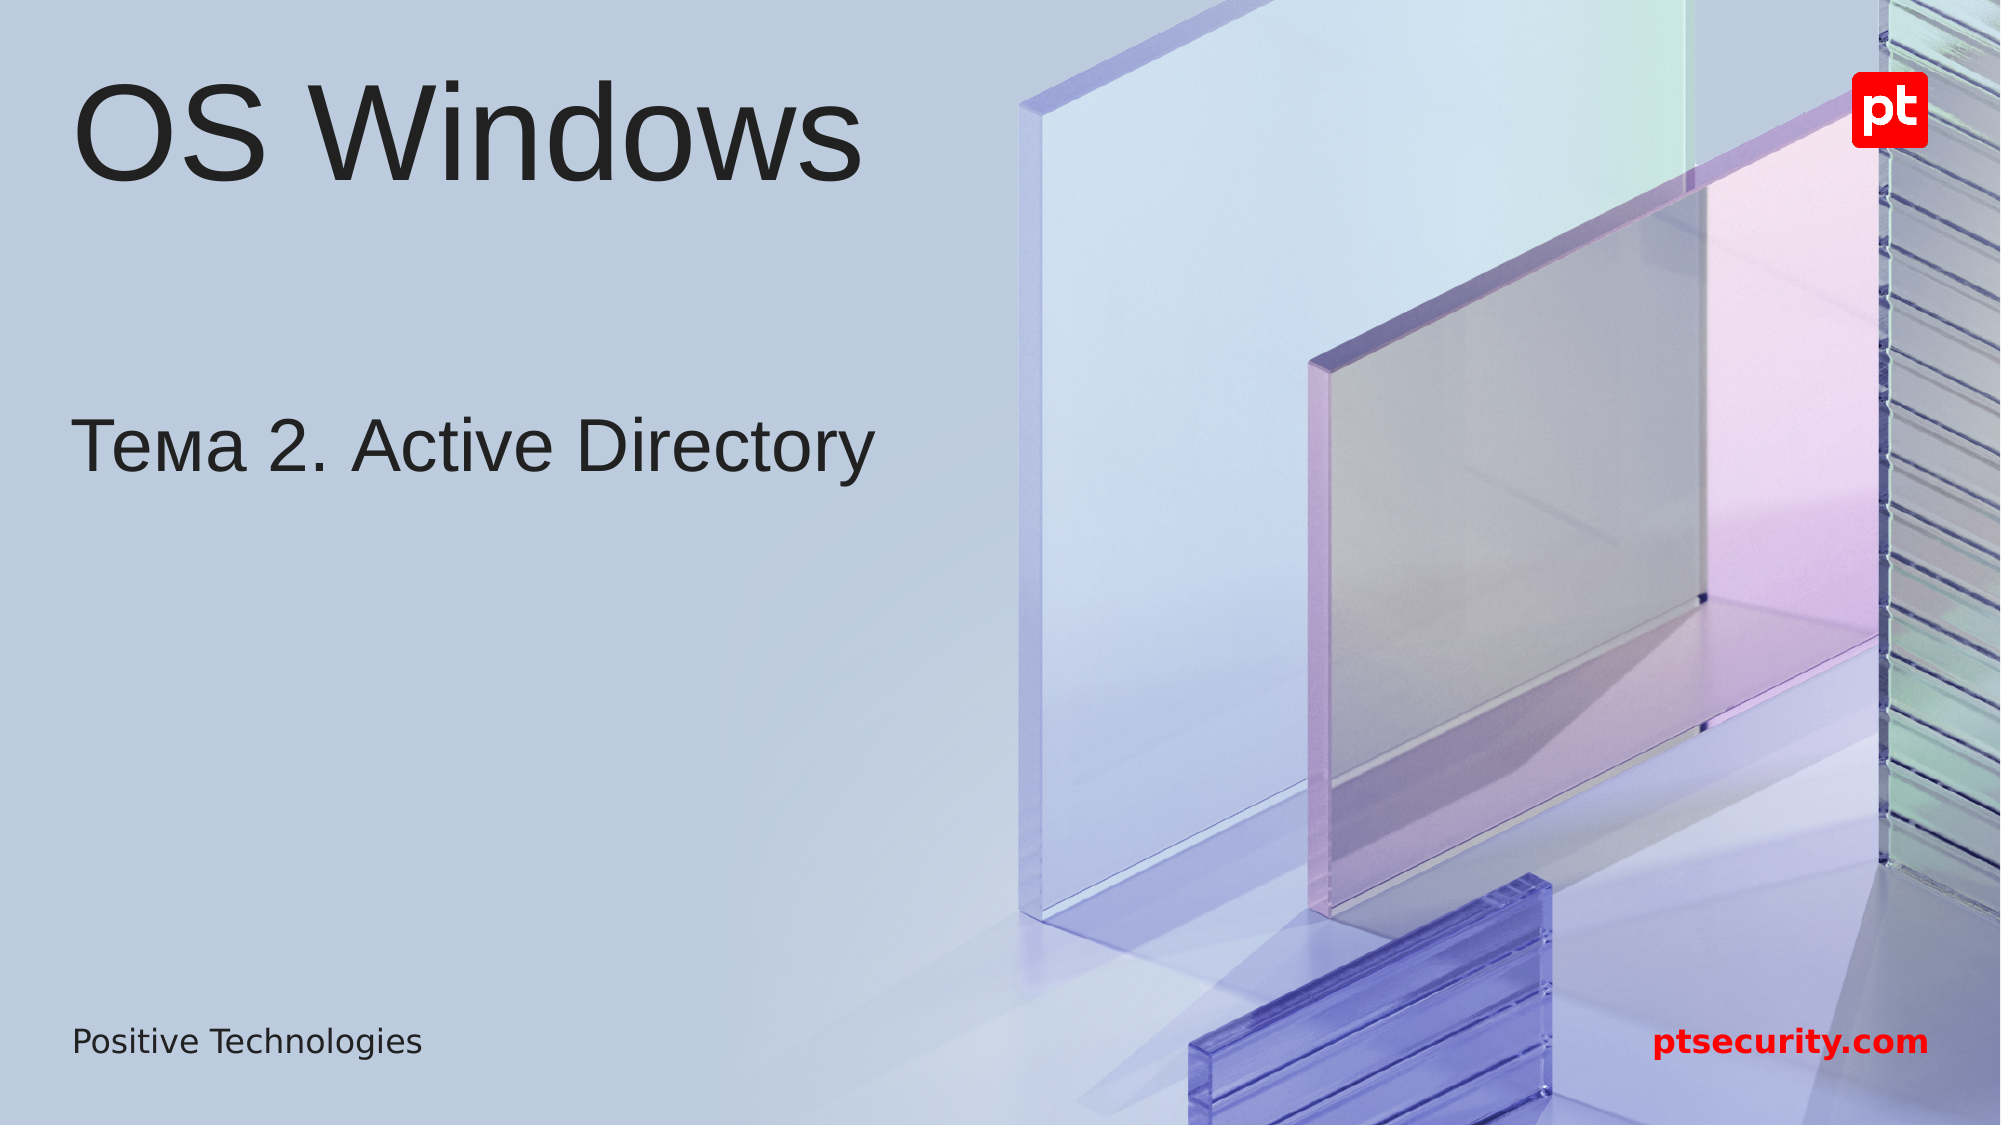

# OS Windows
Тема 2. Active Directory